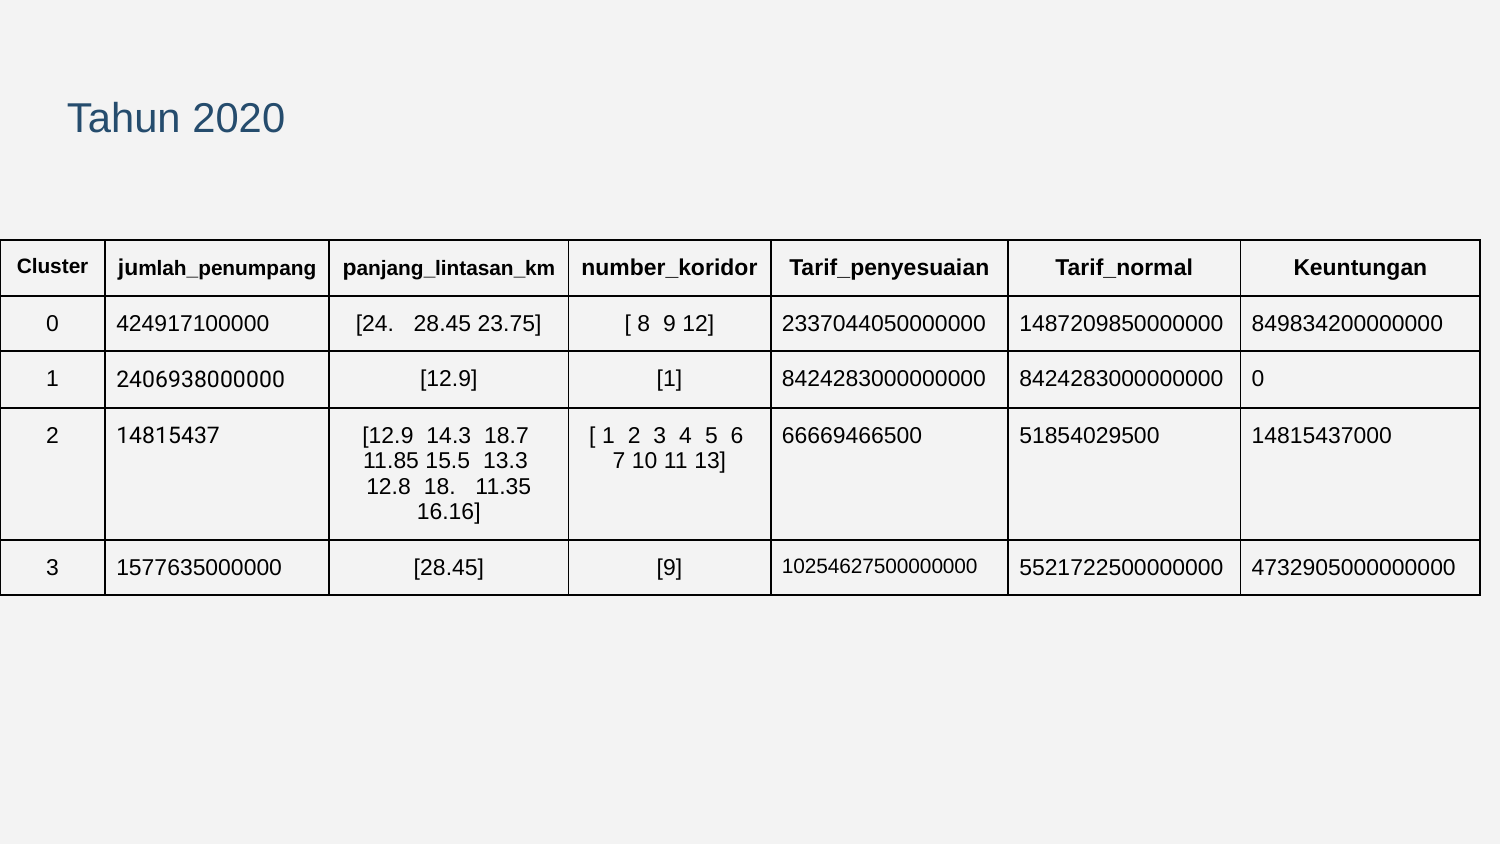

Tahun 2020
| Cluster | jumlah\_penumpang | panjang\_lintasan\_km | number\_koridor | Tarif\_penyesuaian | Tarif\_normal | Keuntungan |
| --- | --- | --- | --- | --- | --- | --- |
| 0 | 424917100000 | [24. 28.45 23.75] | [ 8 9 12] | 2337044050000000 | 1487209850000000 | 849834200000000 |
| 1 | 2406938000000 | [12.9] | [1] | 8424283000000000 | 8424283000000000 | 0 |
| 2 | 14815437 | [12.9 14.3 18.7 11.85 15.5 13.3 12.8 18. 11.35 16.16] | [ 1 2 3 4 5 6 7 10 11 13] | 66669466500 | 51854029500 | 14815437000 |
| 3 | 1577635000000 | [28.45] | [9] | 10254627500000000 | 5521722500000000 | 4732905000000000 |